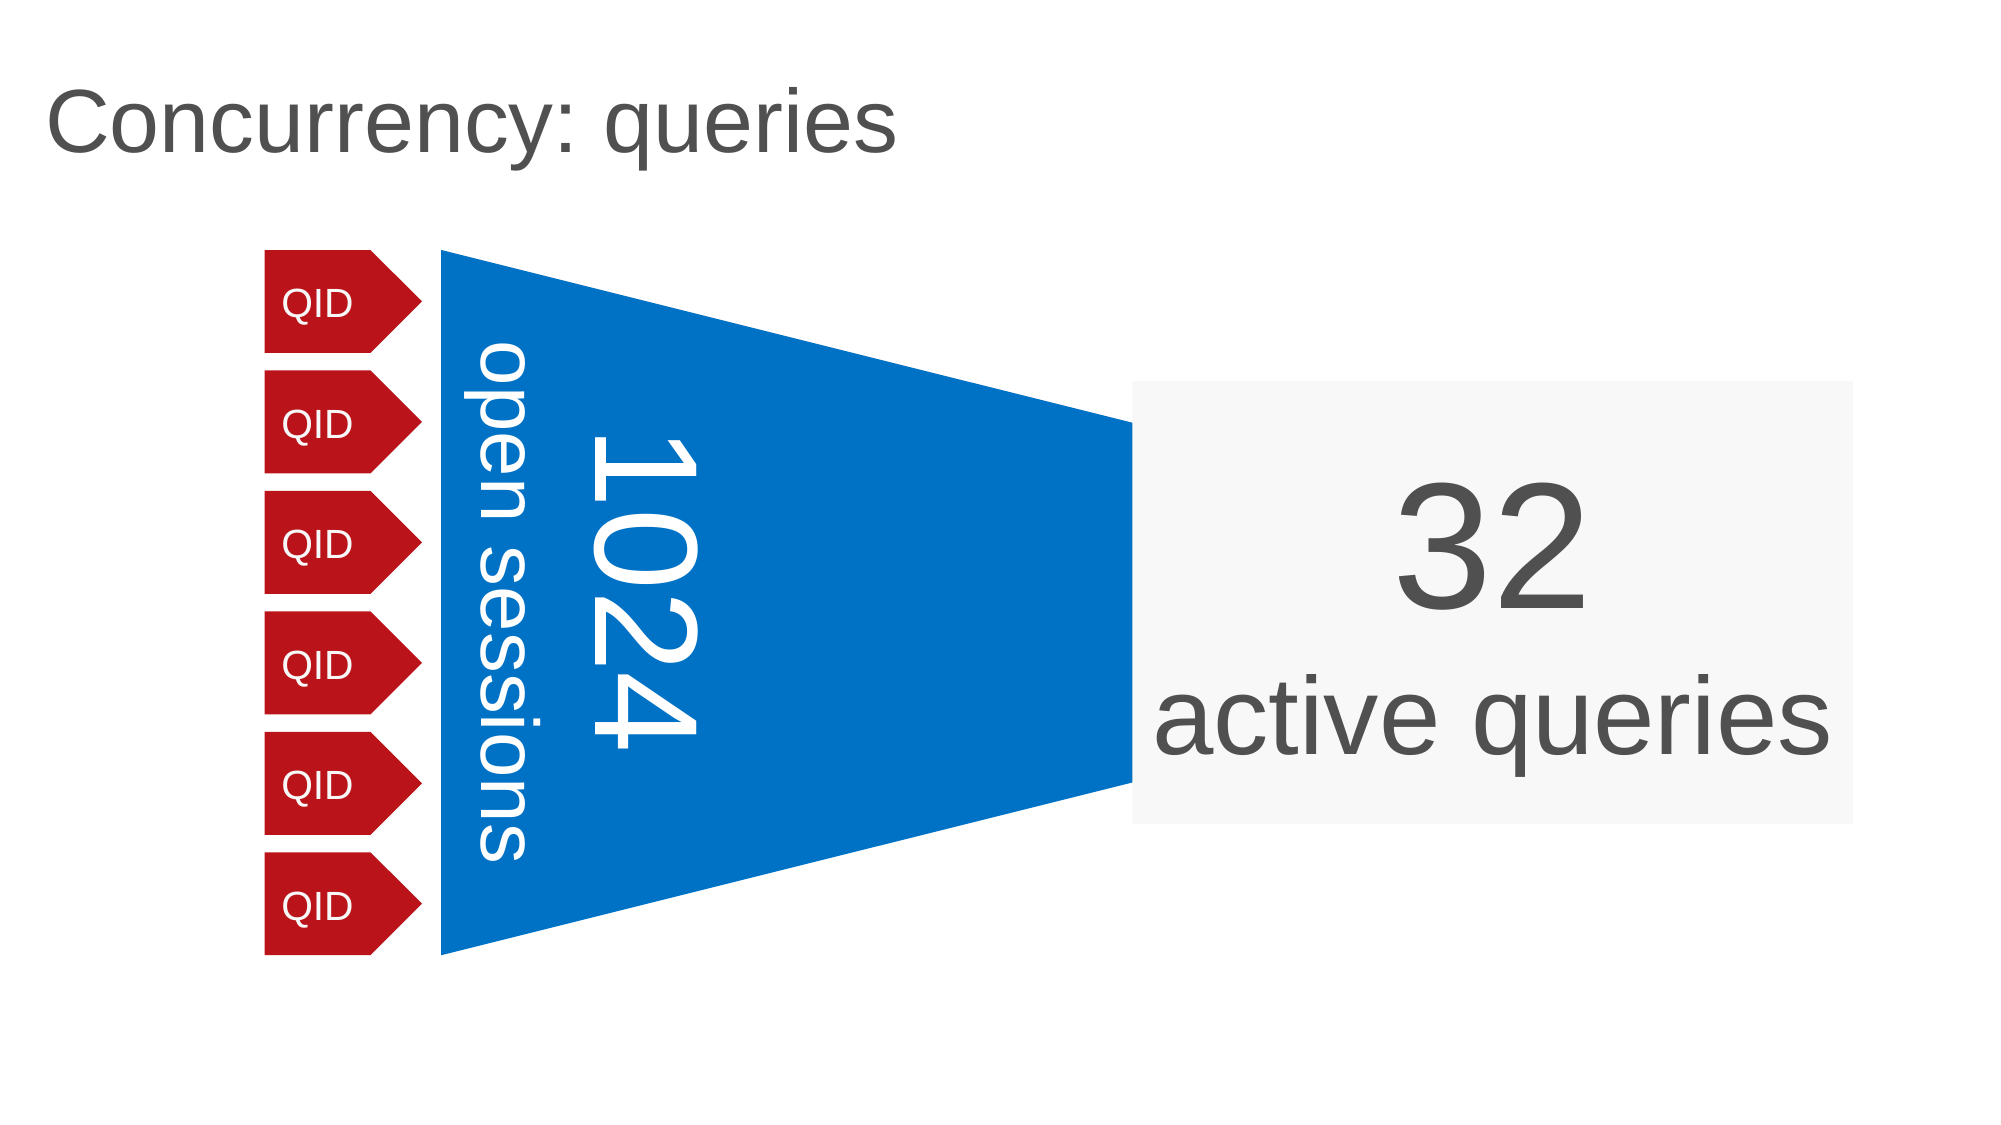

# Concurrency: queries
QID
QID
QID
QID
QID
QID

32
active queries
1024
open sessions